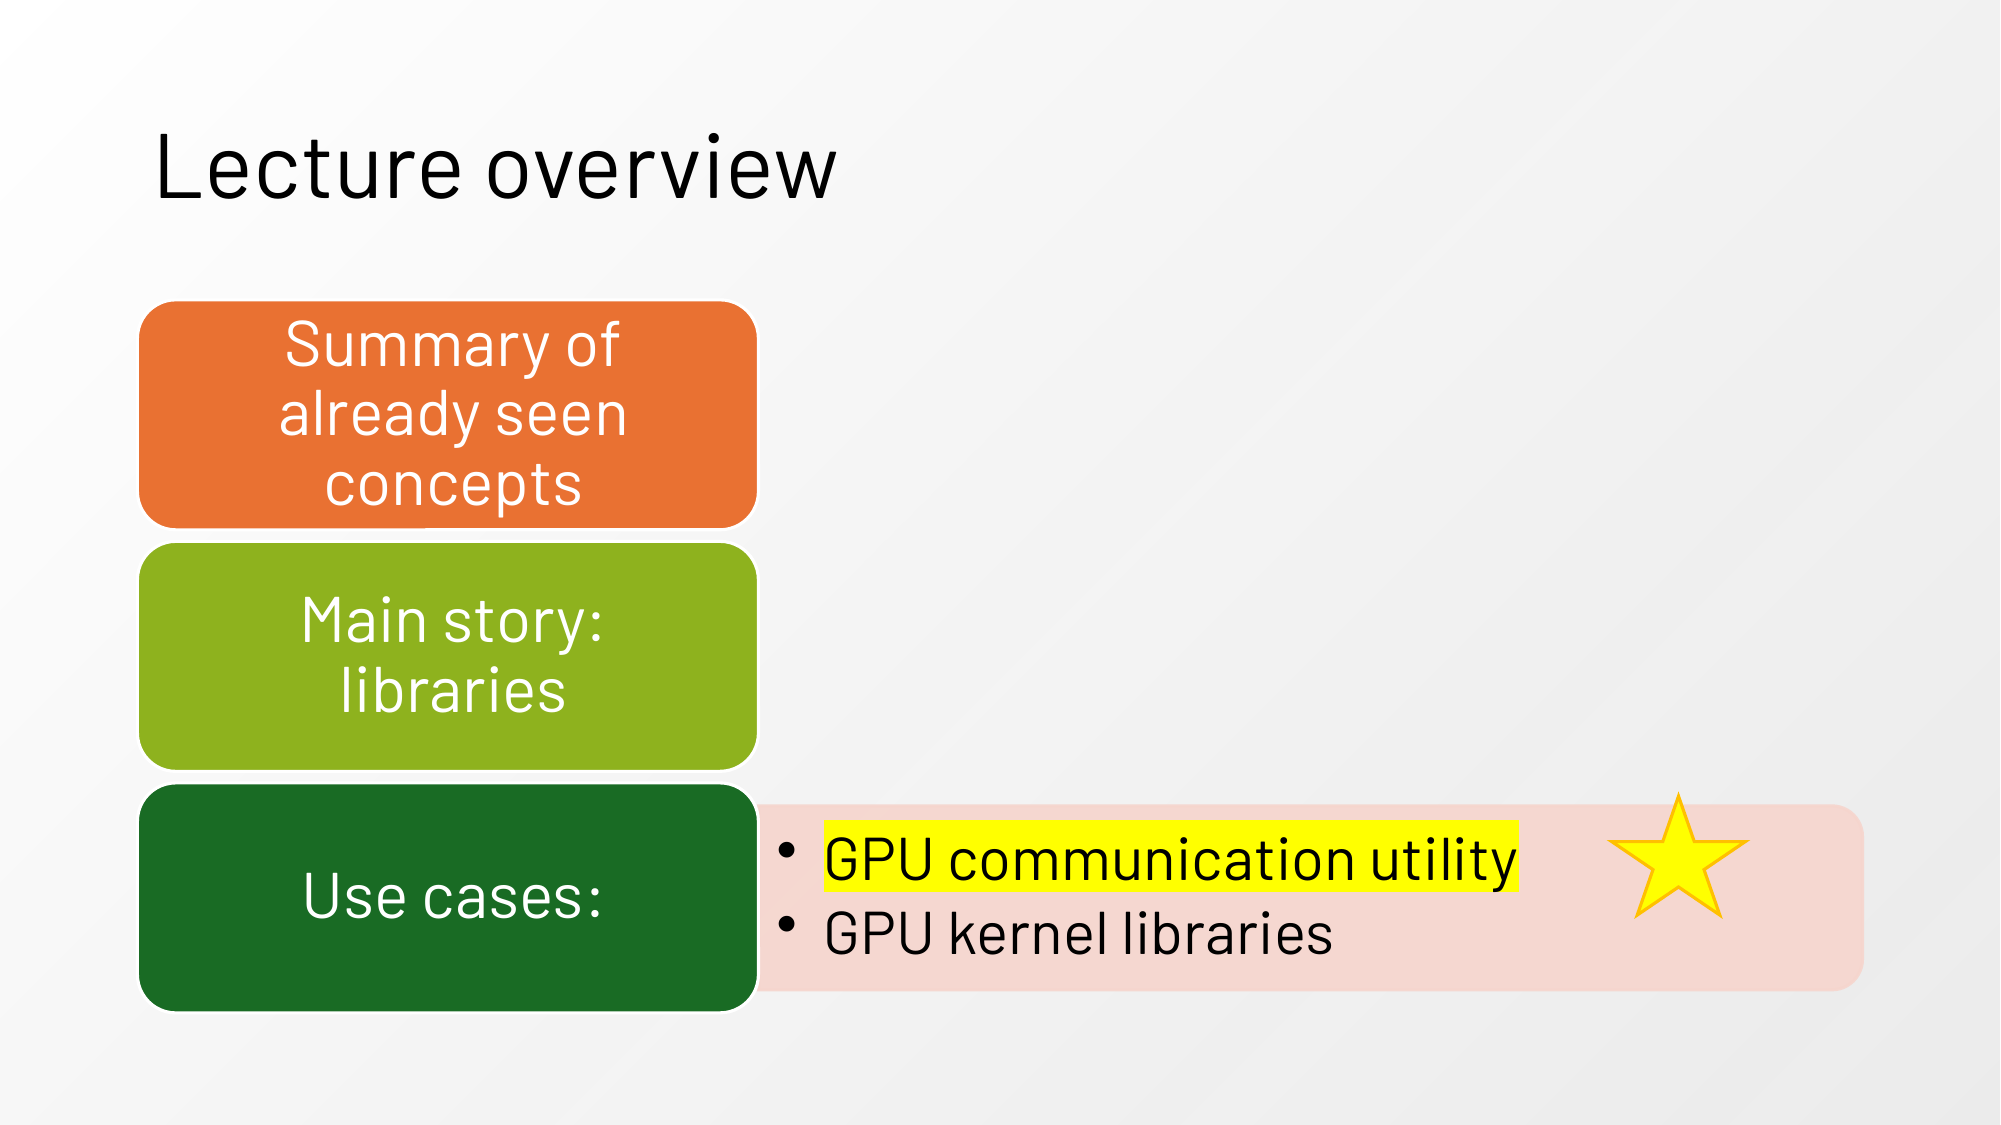

# Lecture overview
Summary of already seen concepts
Main story: libraries
GPU communication utility
GPU kernel libraries
Use cases: